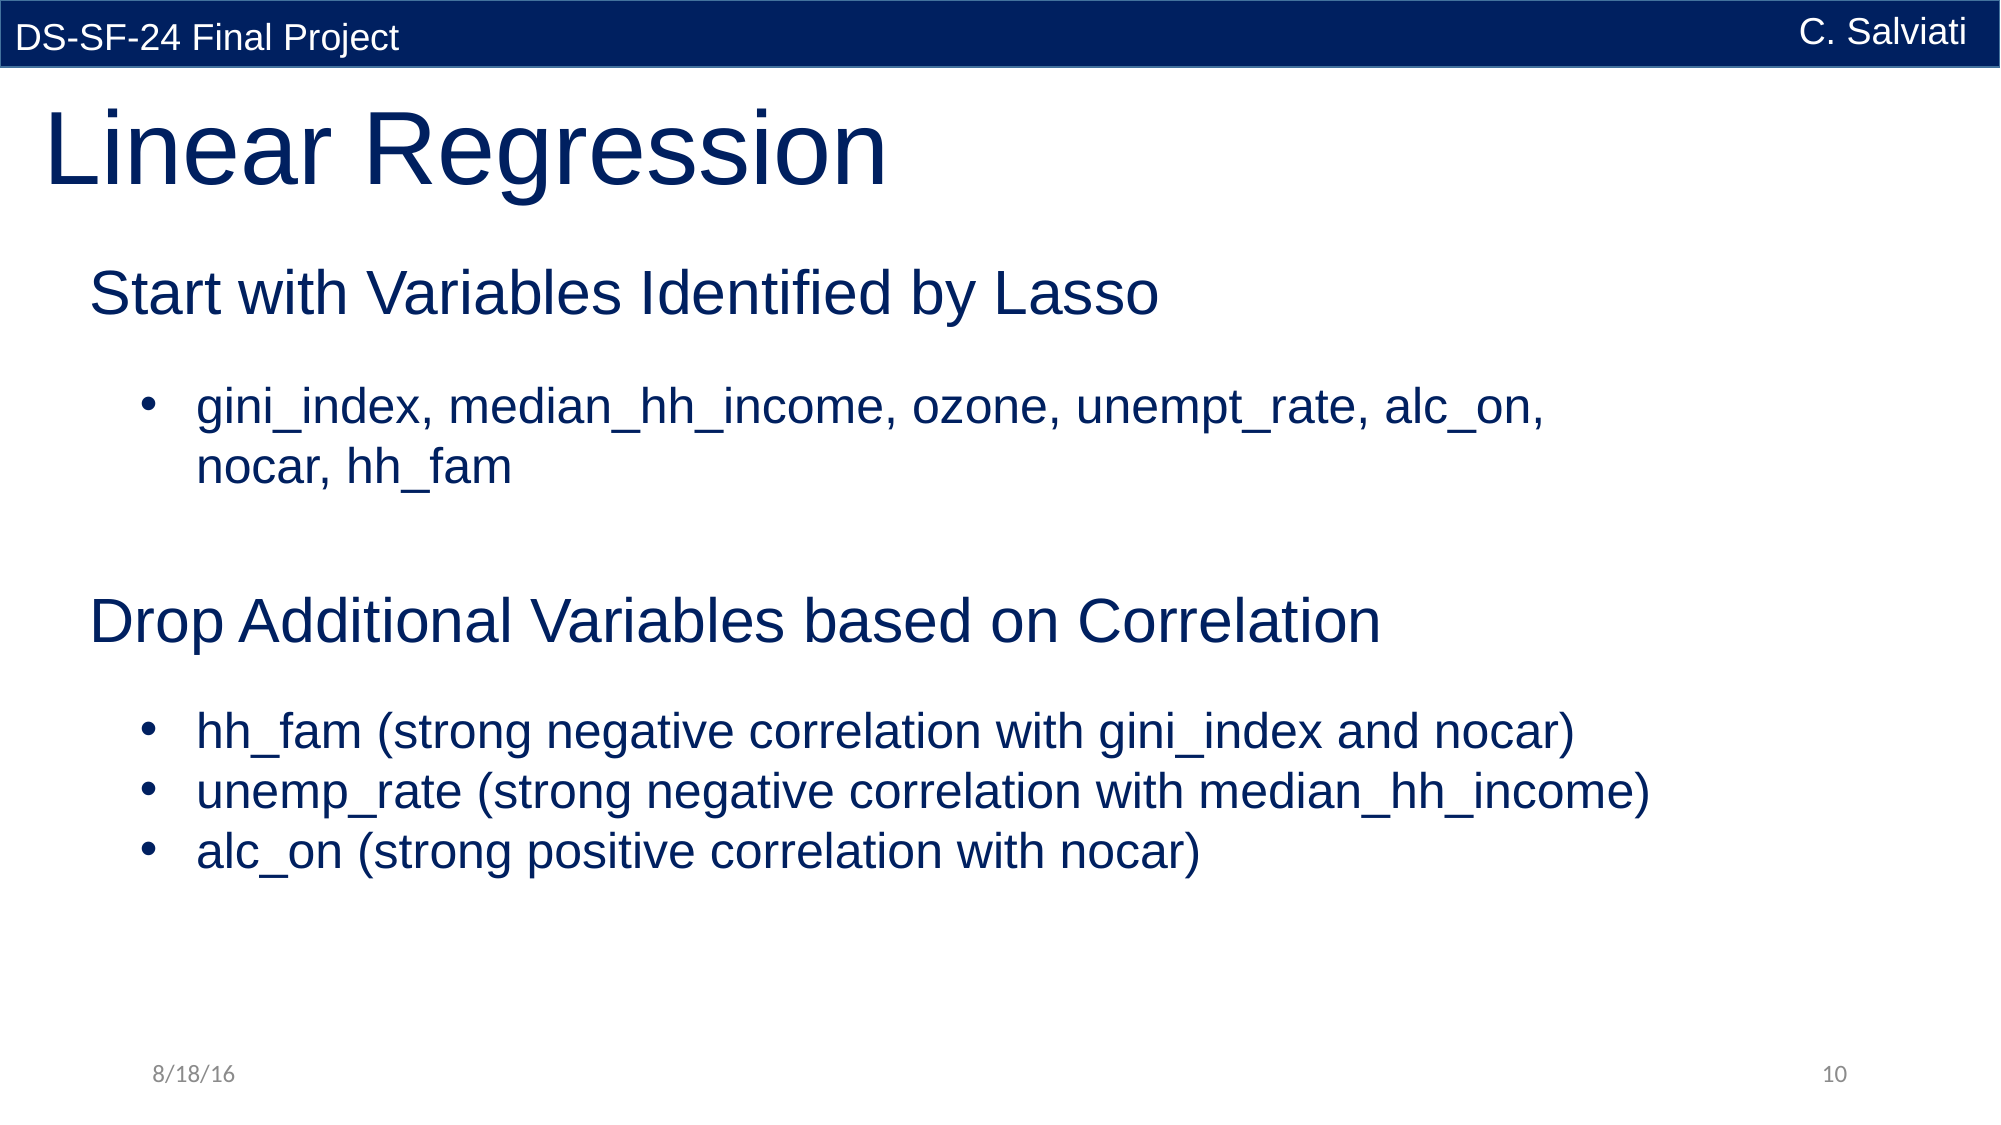

C. Salviati
DS-SF-24 Final Project
 Linear Regression
Start with Variables Identified by Lasso
gini_index, median_hh_income, ozone, unempt_rate, alc_on, nocar, hh_fam
Drop Additional Variables based on Correlation
hh_fam (strong negative correlation with gini_index and nocar)
unemp_rate (strong negative correlation with median_hh_income)
alc_on (strong positive correlation with nocar)

8/18/16
10